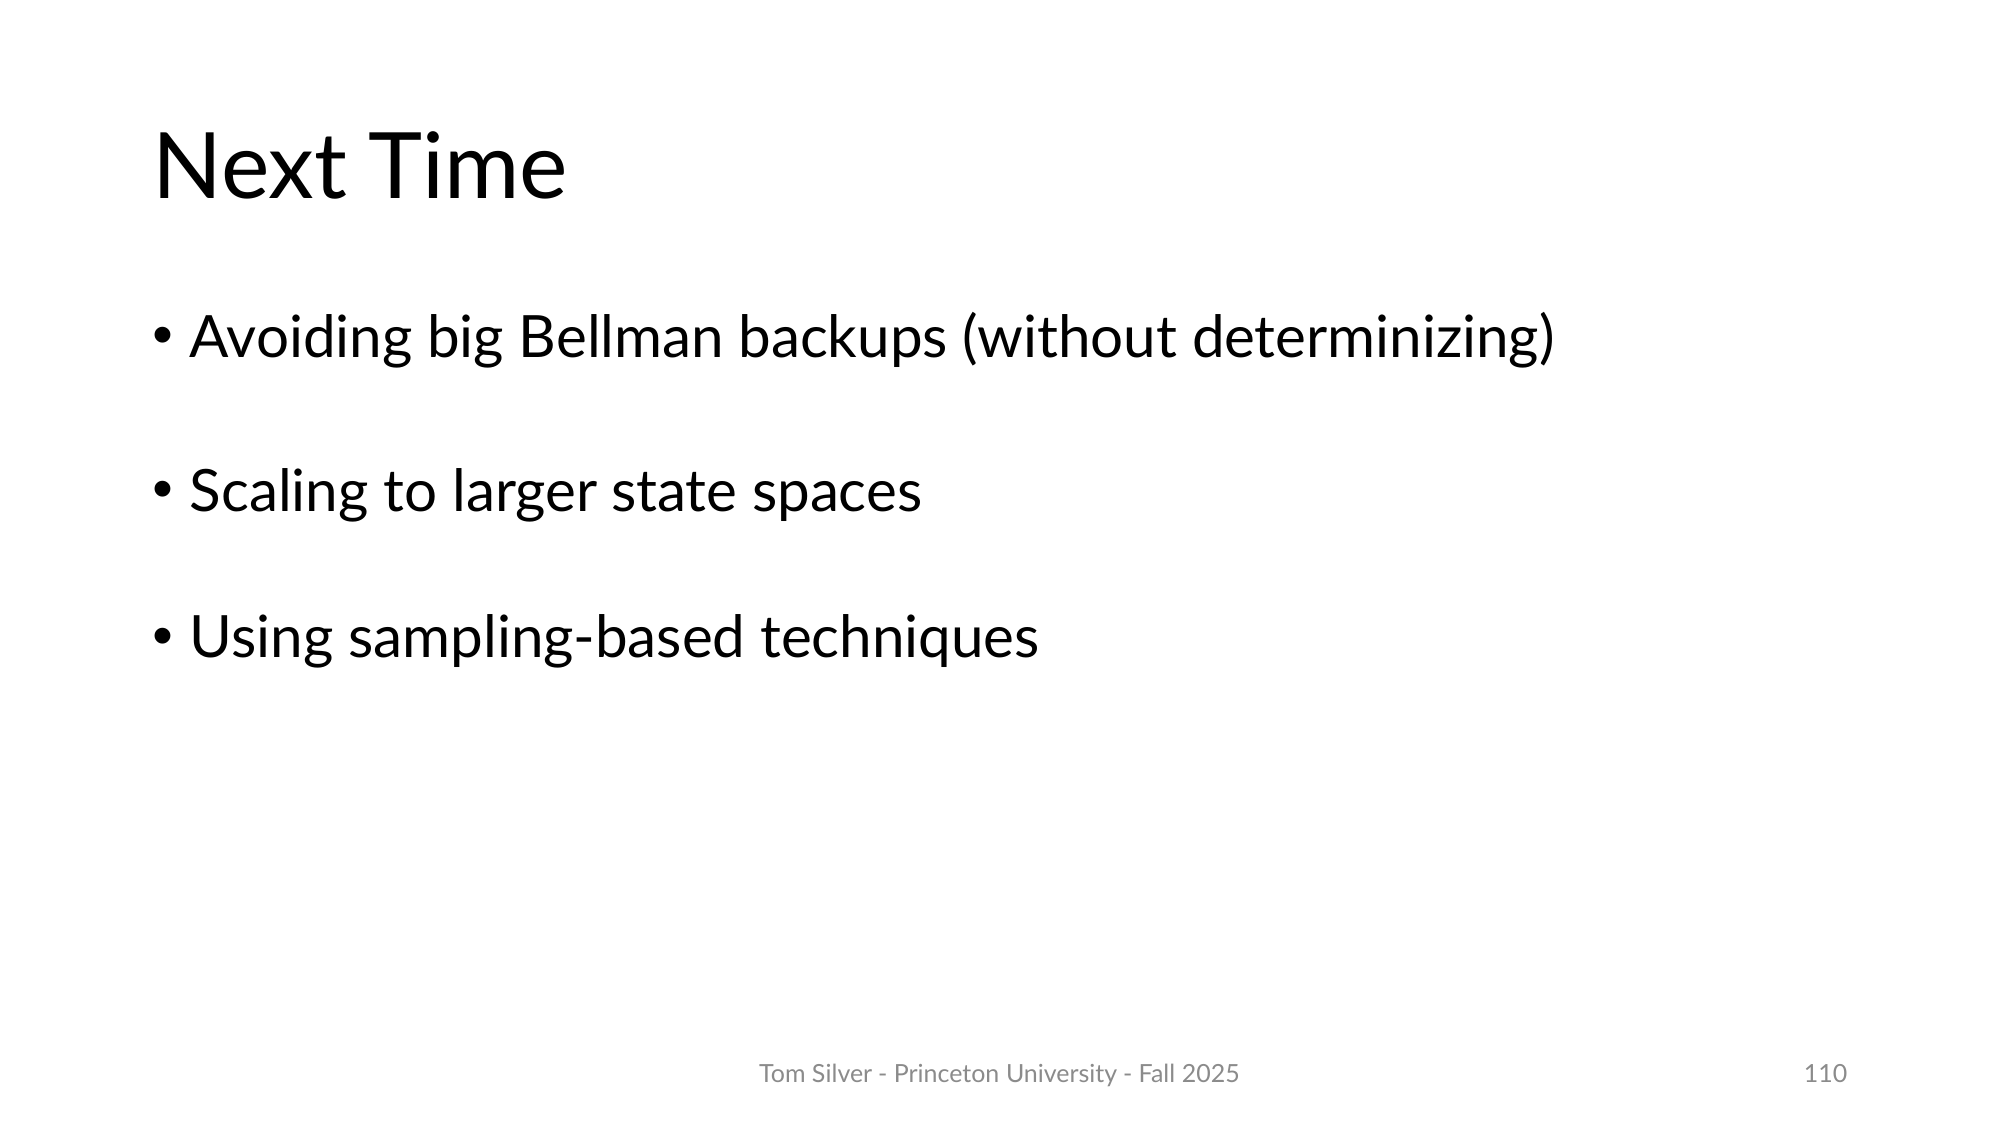

# Next Time
Avoiding big Bellman backups (without determinizing)
Scaling to larger state spaces
Using sampling-based techniques
Tom Silver - Princeton University - Fall 2025
110